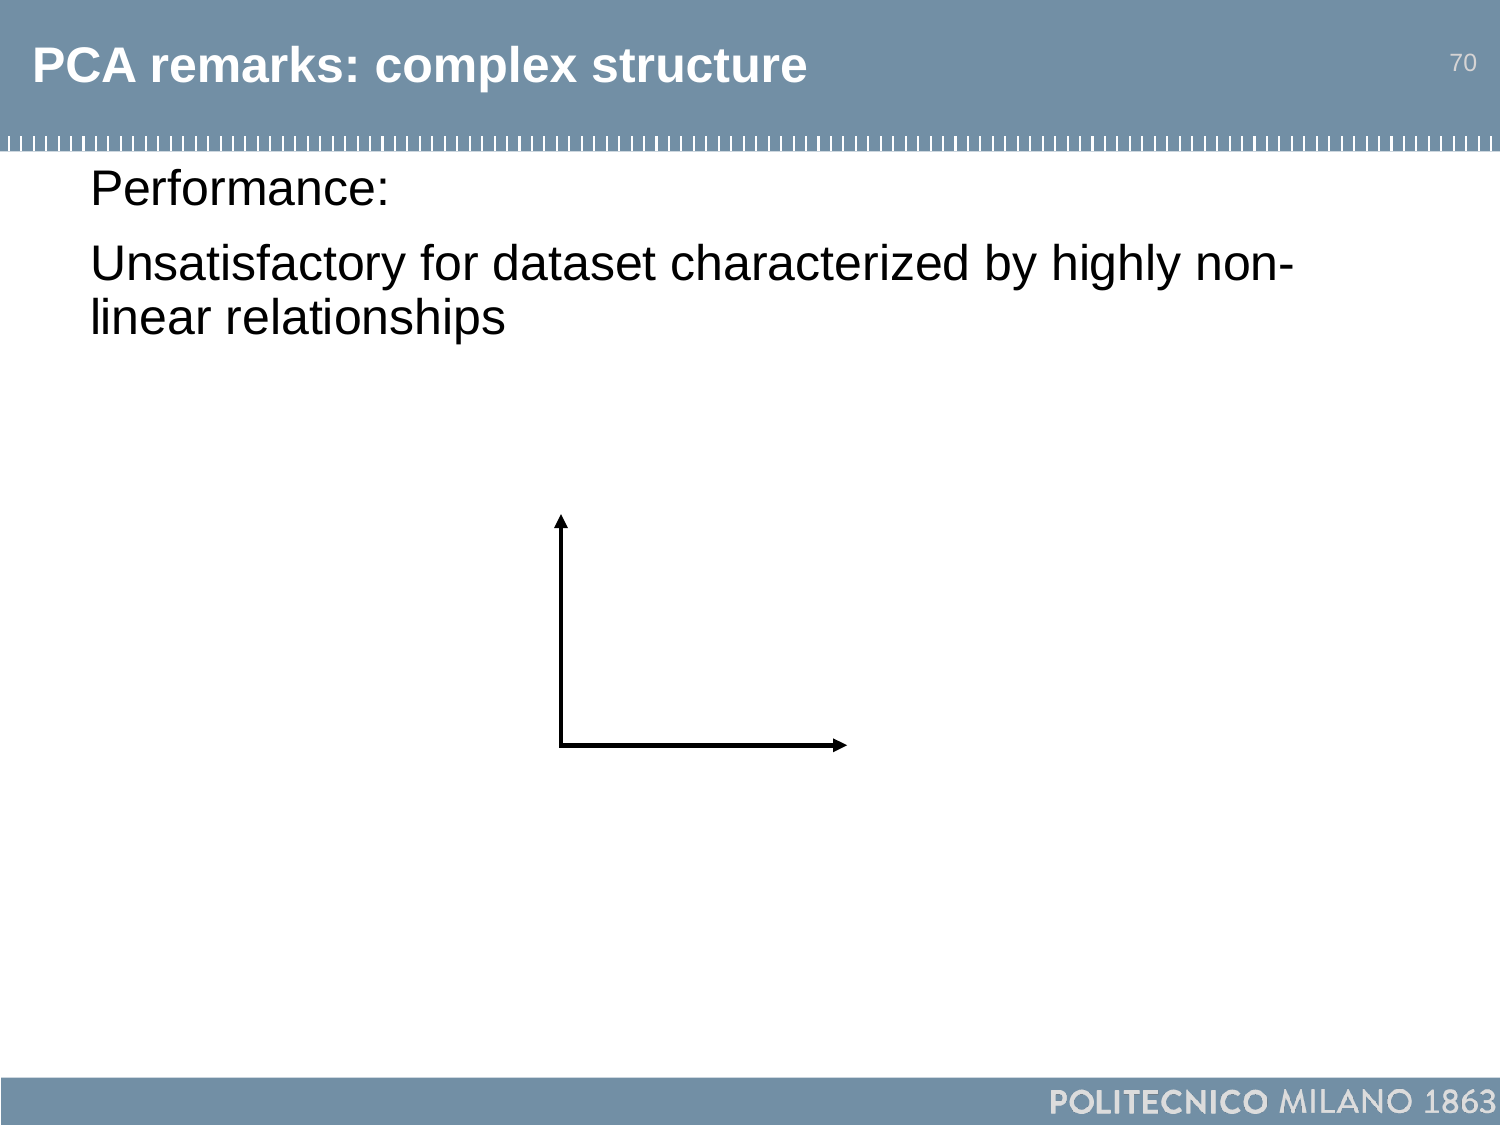

# PCA remarks: complex structure
70
Performance:
Unsatisfactory for dataset characterized by highly non-linear relationships